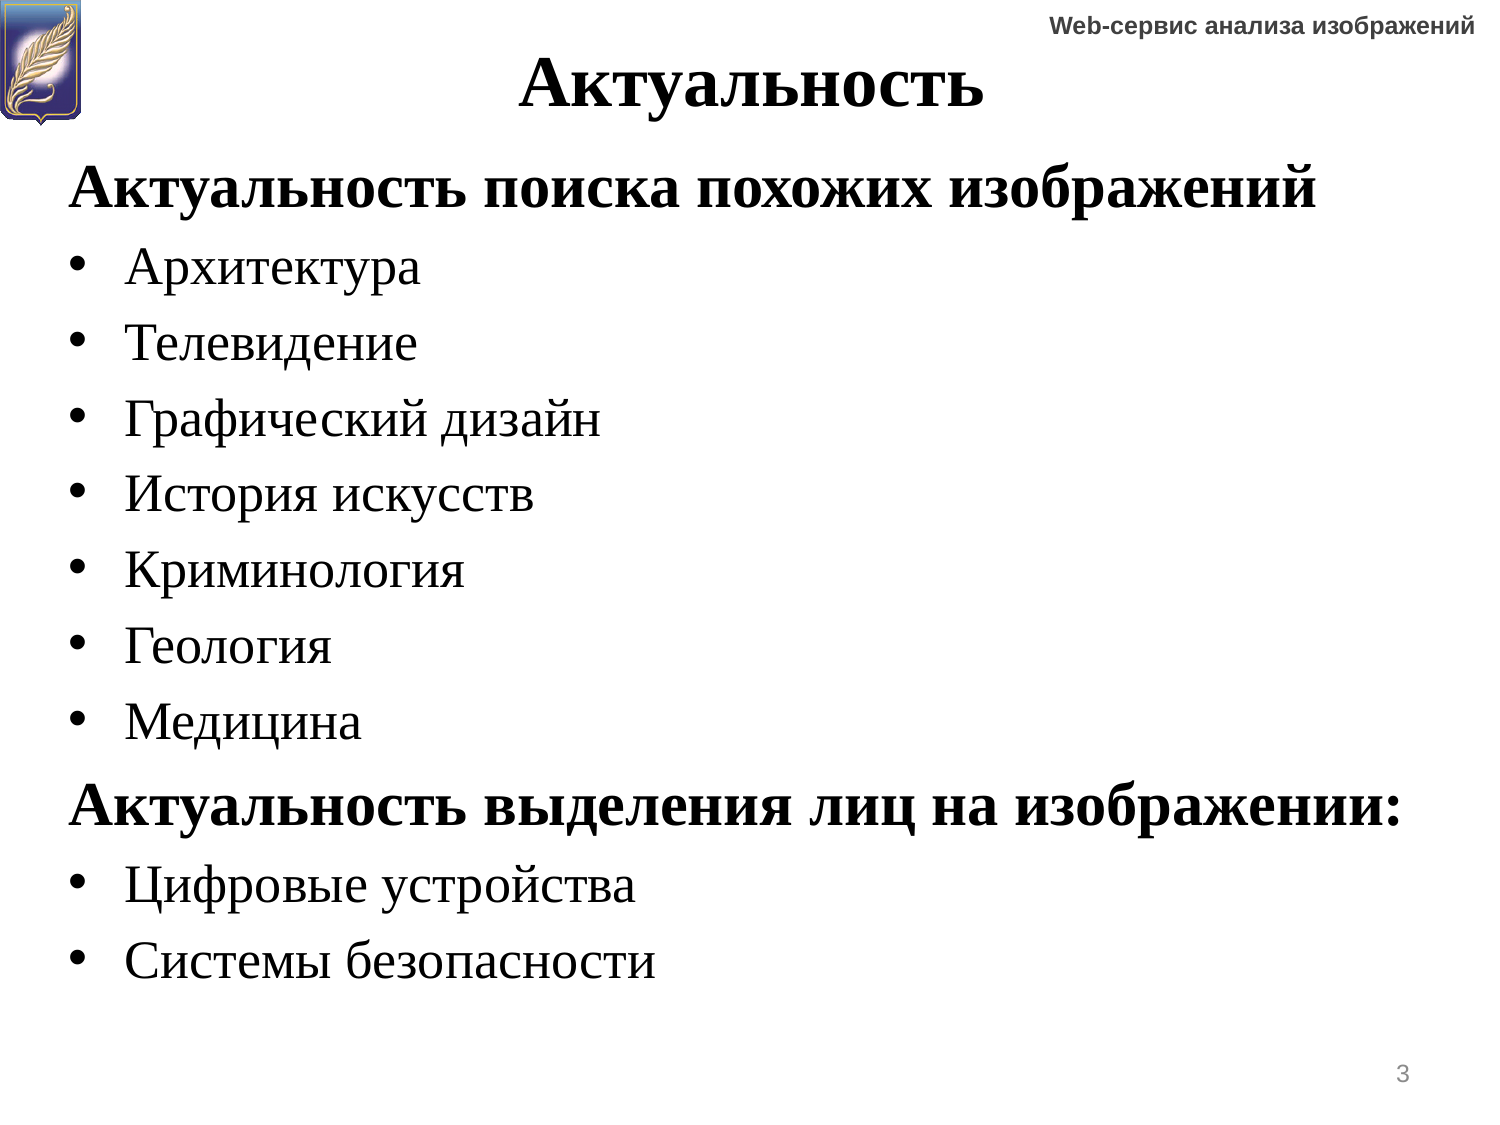

# Актуальность
Актуальность поиска похожих изображений
Архитектура
Телевидение
Графический дизайн
История искусств
Криминология
Геология
Медицина
Актуальность выделения лиц на изображении:
Цифровые устройства
Системы безопасности

3